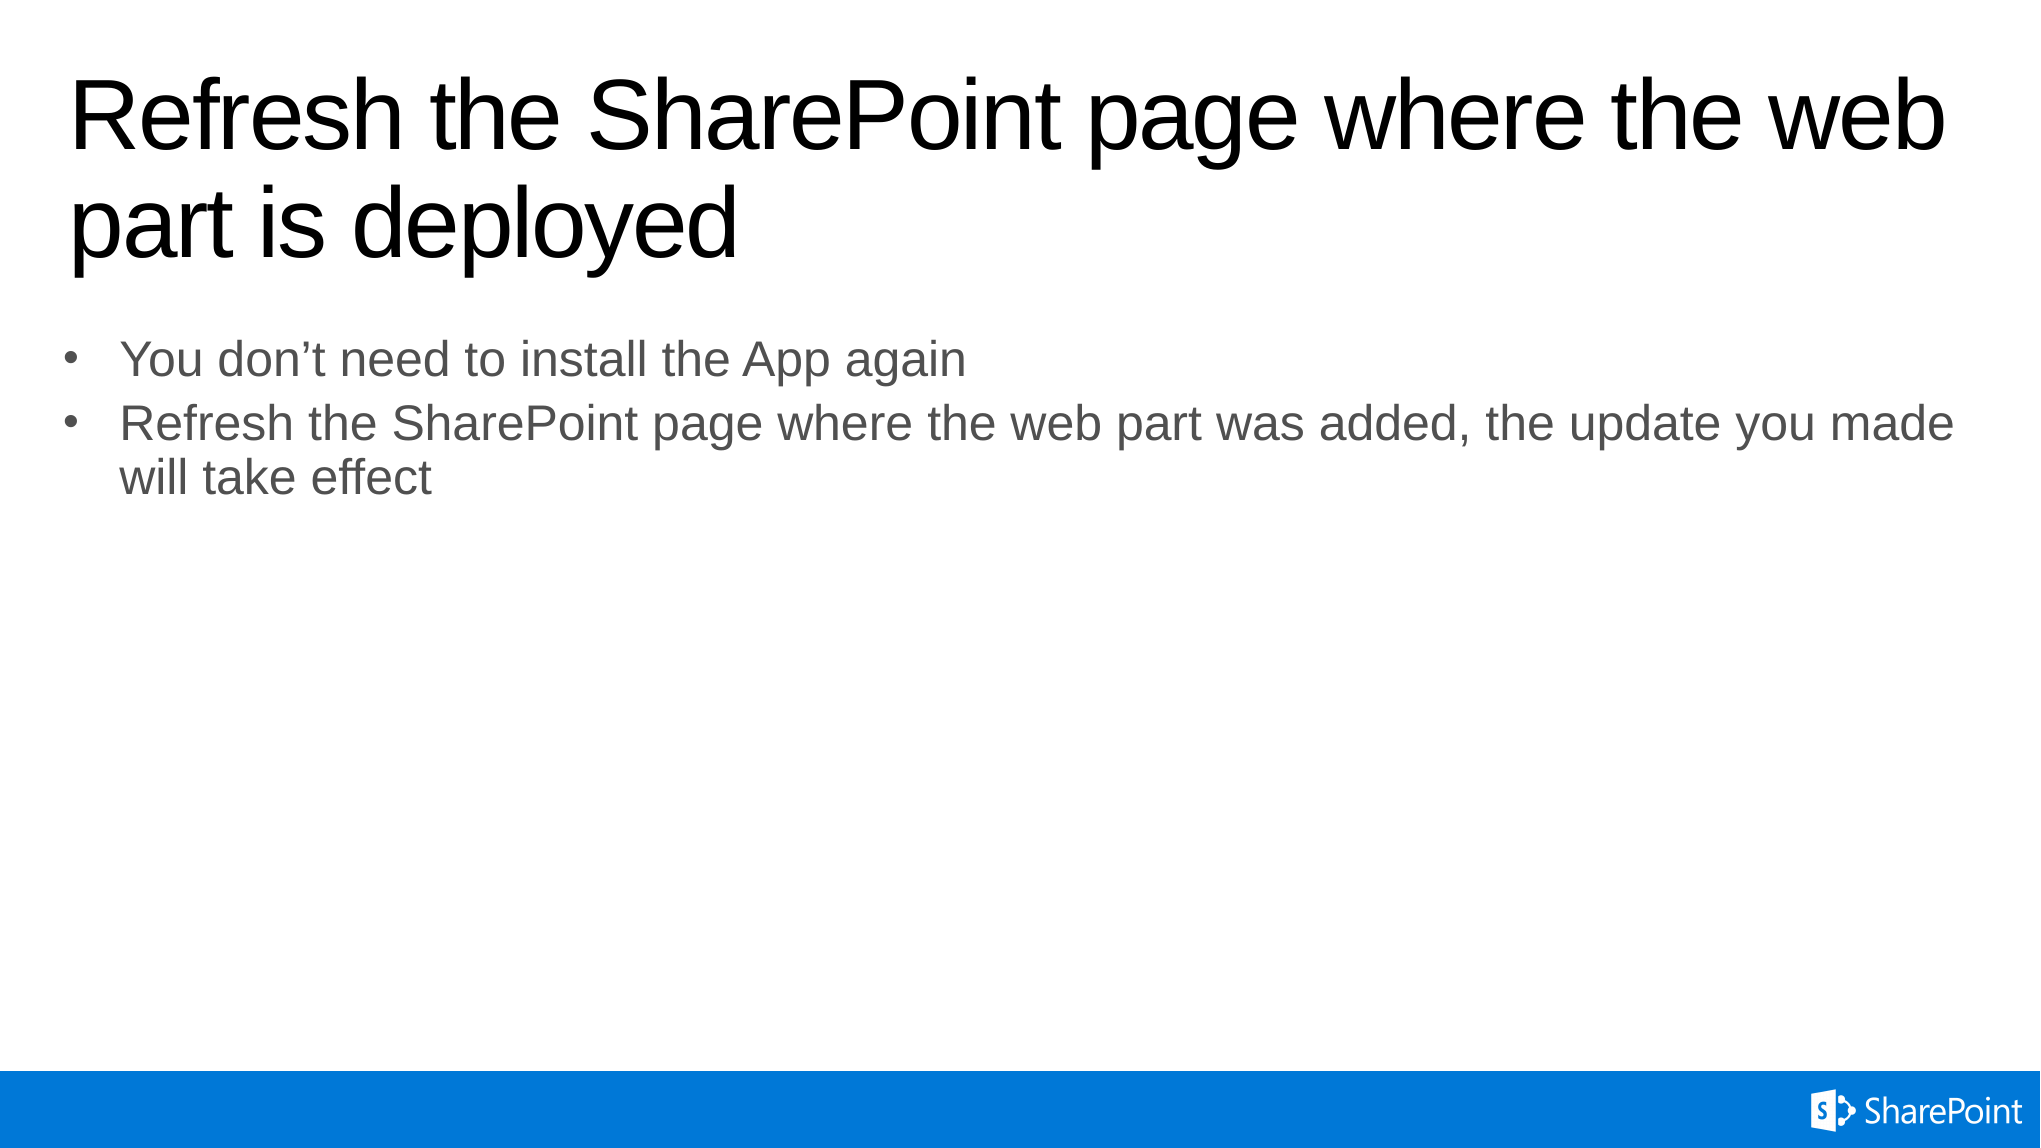

# Refresh the SharePoint page where the web part is deployed
You don’t need to install the App again
Refresh the SharePoint page where the web part was added, the update you made will take effect